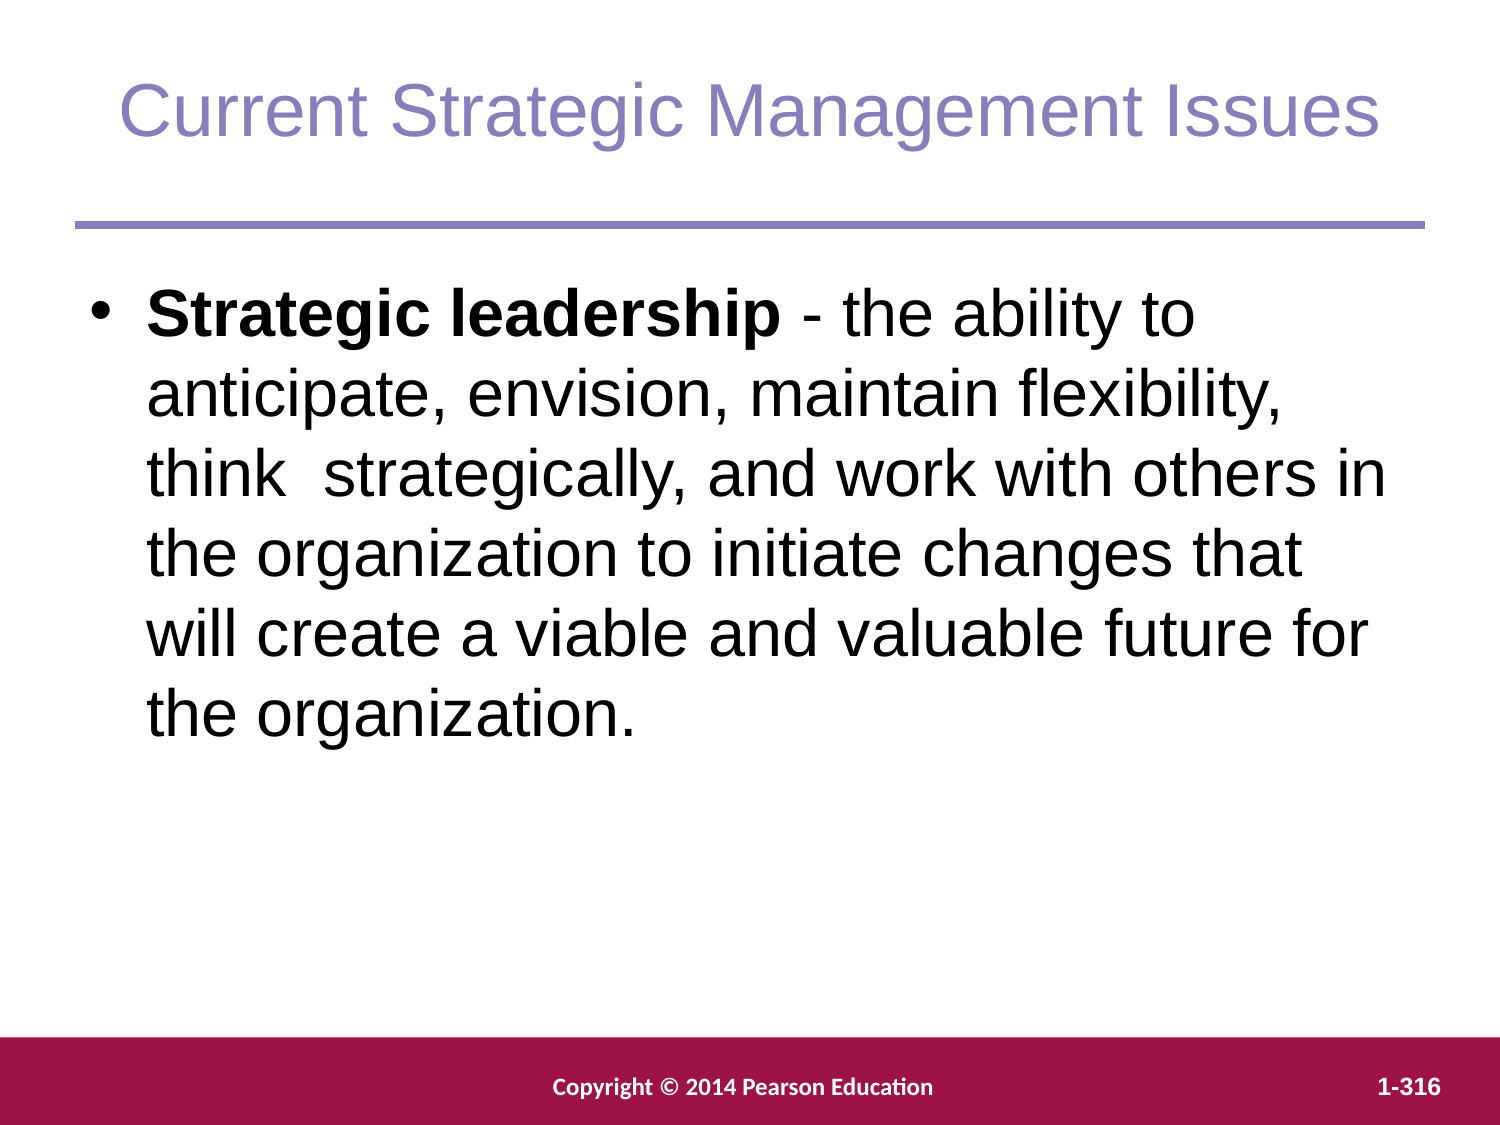

Current Strategic Management Issues
Strategic leadership - the ability to anticipate, envision, maintain flexibility, think  strategically, and work with others in the organization to initiate changes that will create a viable and valuable future for the organization.